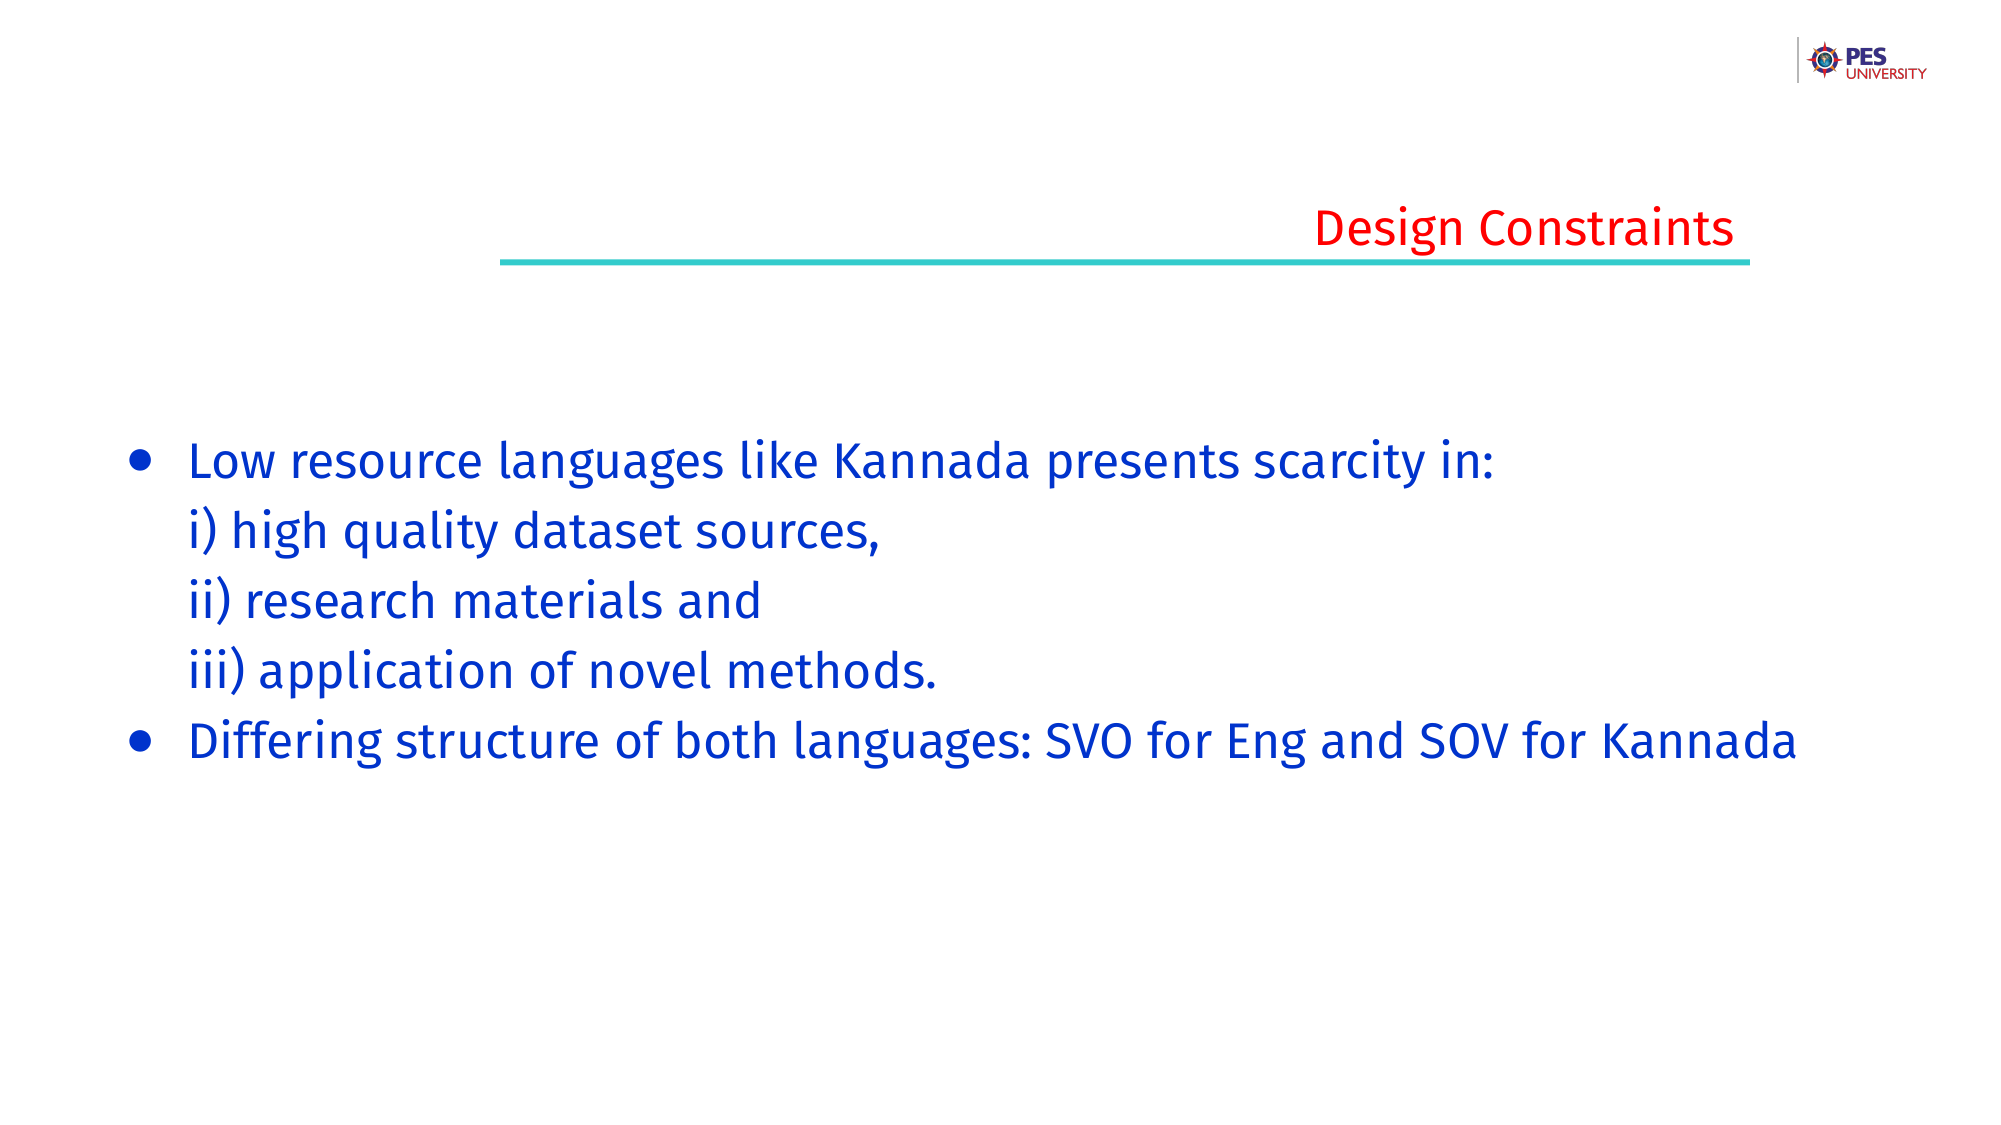

Design Constraints

Low resource languages like Kannada presents scarcity in:
i) high quality dataset sources,
ii) research materials and
iii) application of novel methods.
Differing structure of both languages: SVO for Eng and SOV for Kannada